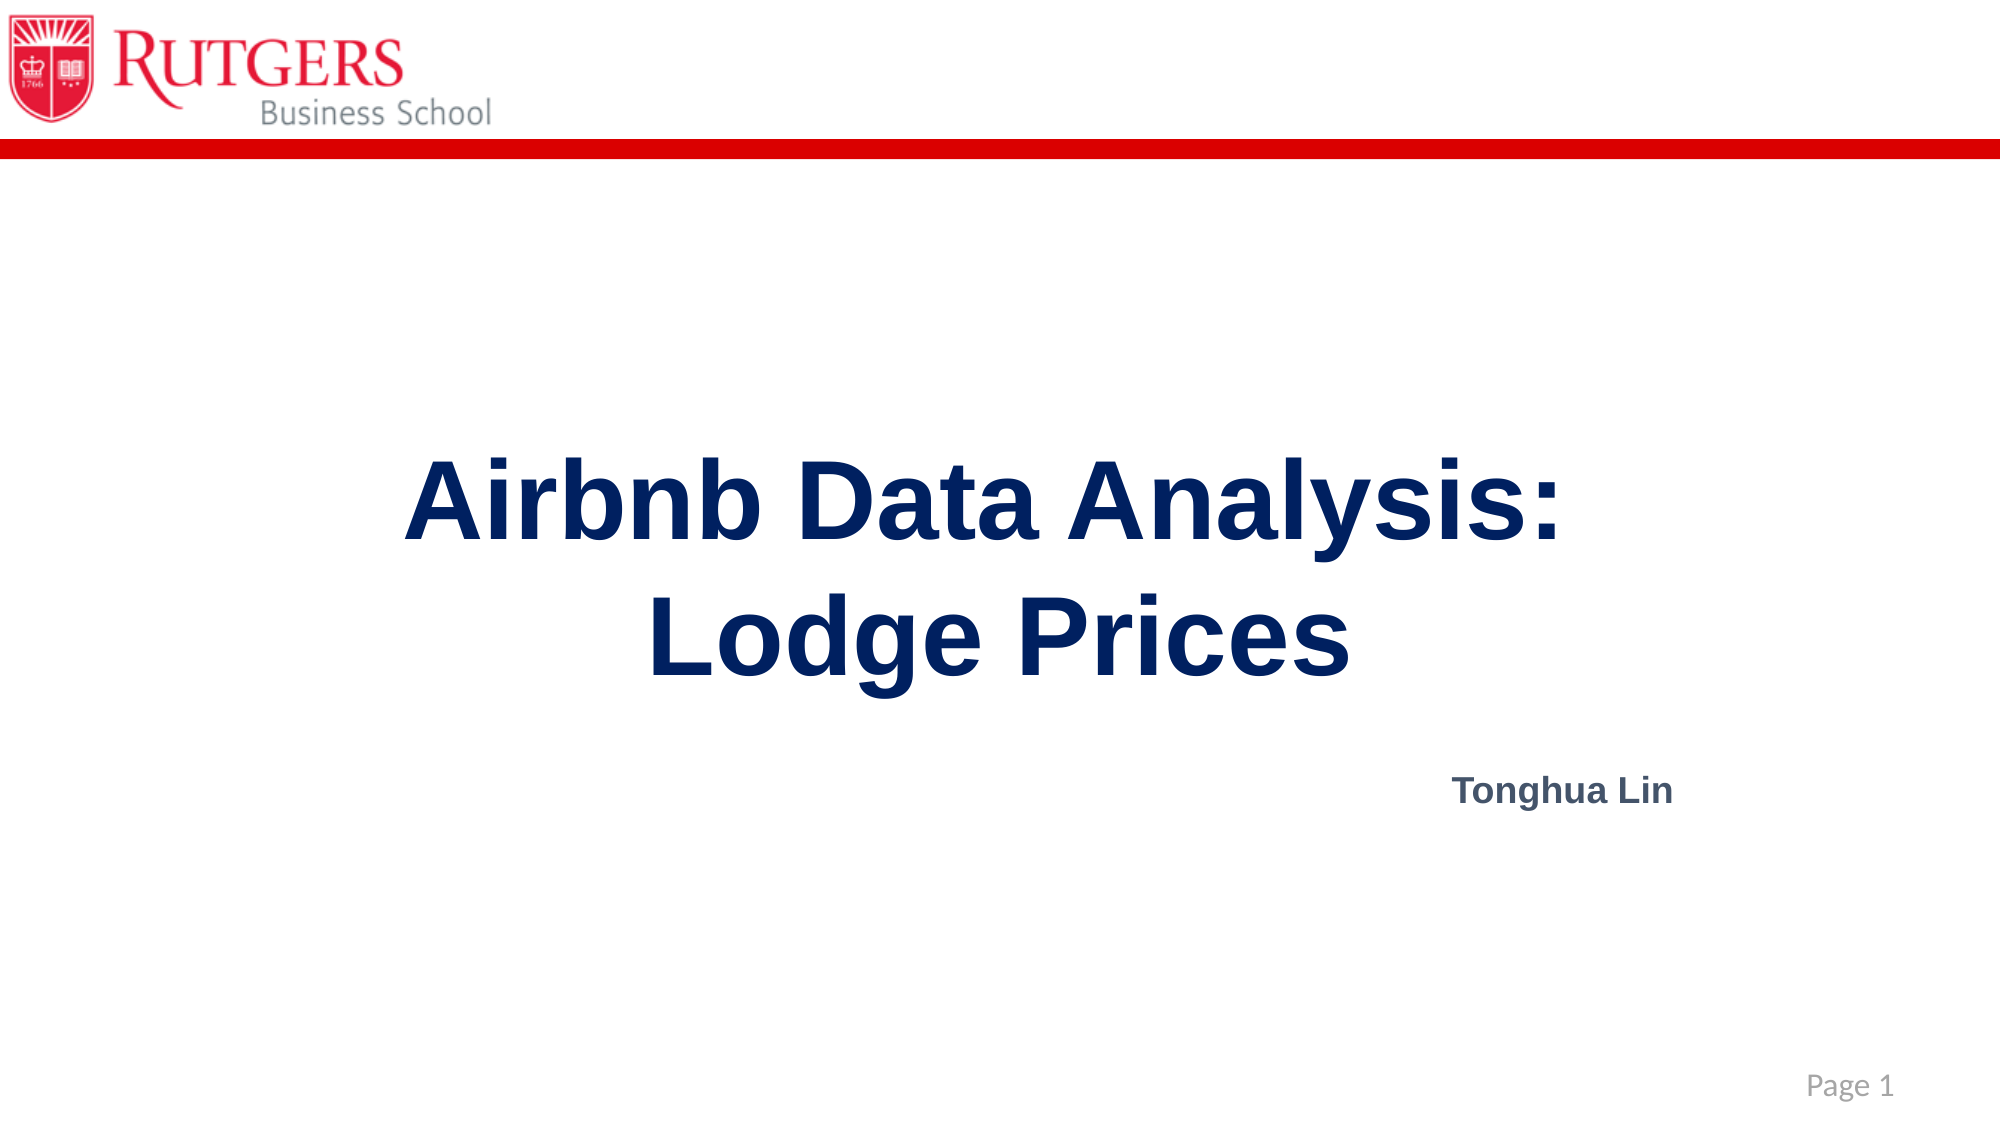

Airbnb Data Analysis:
Lodge Prices
Tonghua Lin